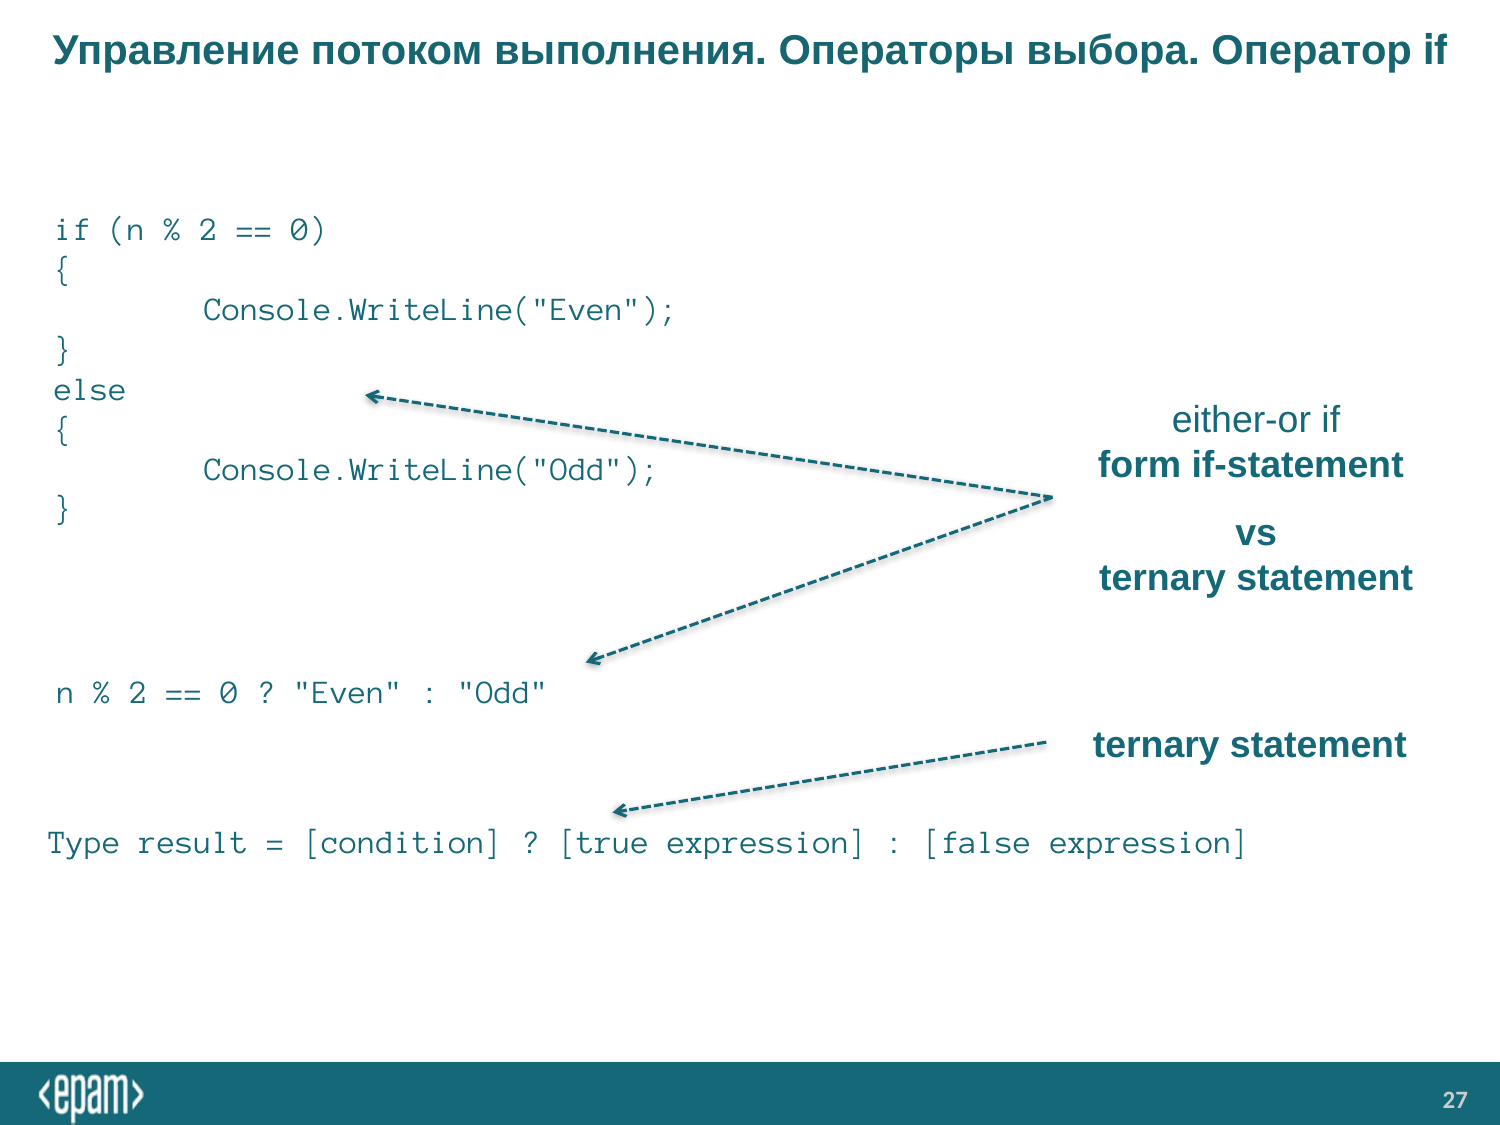

# Управление потоком выполнения. Операторы выбора. Оператор if
if (n % 2 == 0)
{
	Console.WriteLine("Even");
}
else
{
	Console.WriteLine("Odd");
}
either-or if
form if-statement
vs
ternary statement
n % 2 == 0 ? "Even" : "Odd"
ternary statement
Type result = [condition] ? [true expression] : [false expression]